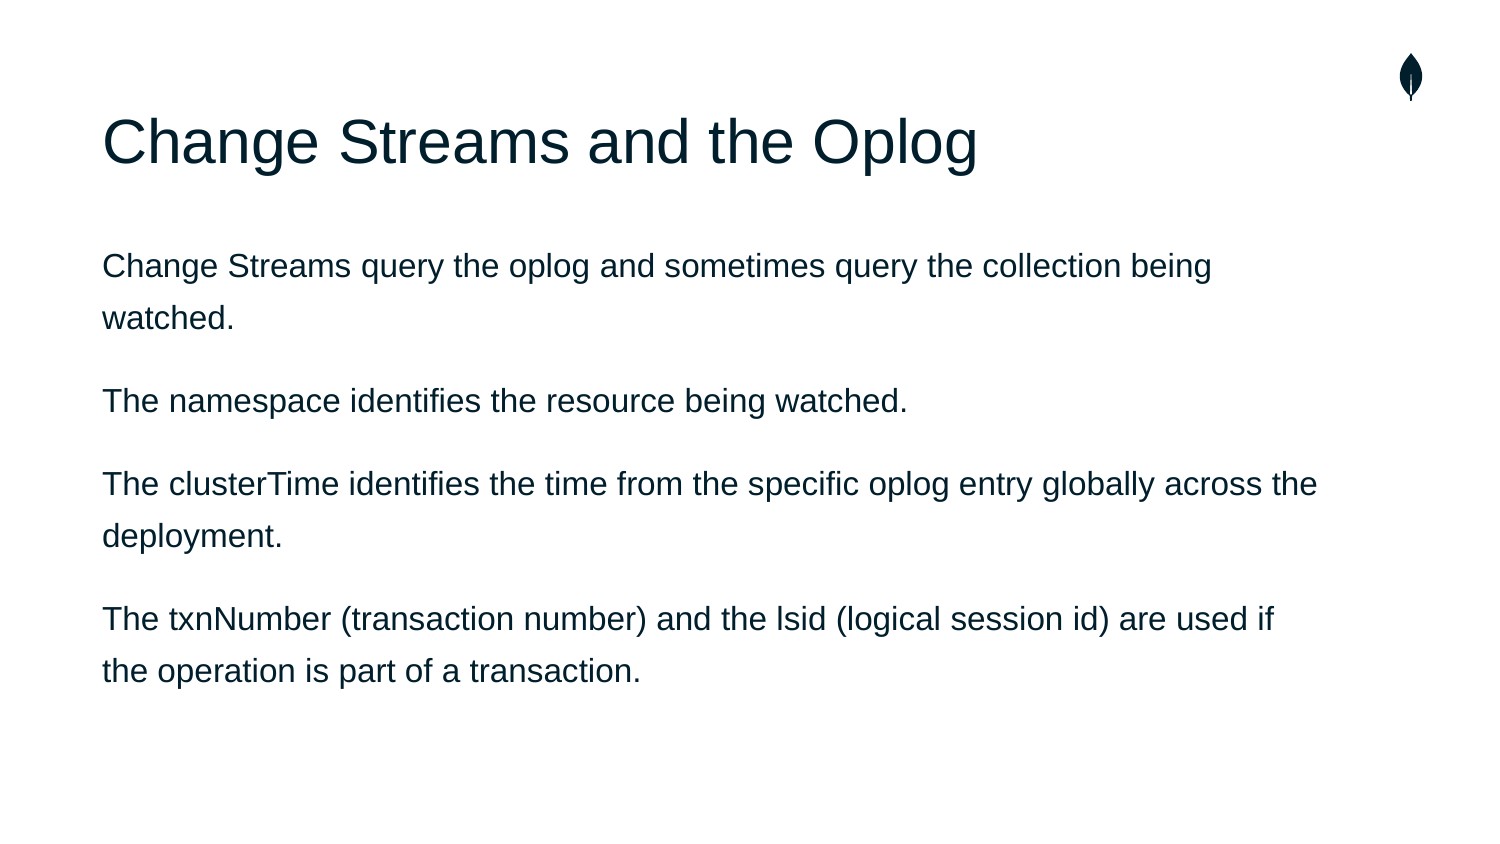

# Change Streams and the Oplog

Change Streams query the oplog and sometimes query the collection being watched.
The namespace identifies the resource being watched.
The clusterTime identifies the time from the specific oplog entry globally across the deployment.
The txnNumber (transaction number) and the lsid (logical session id) are used if the operation is part of a transaction.